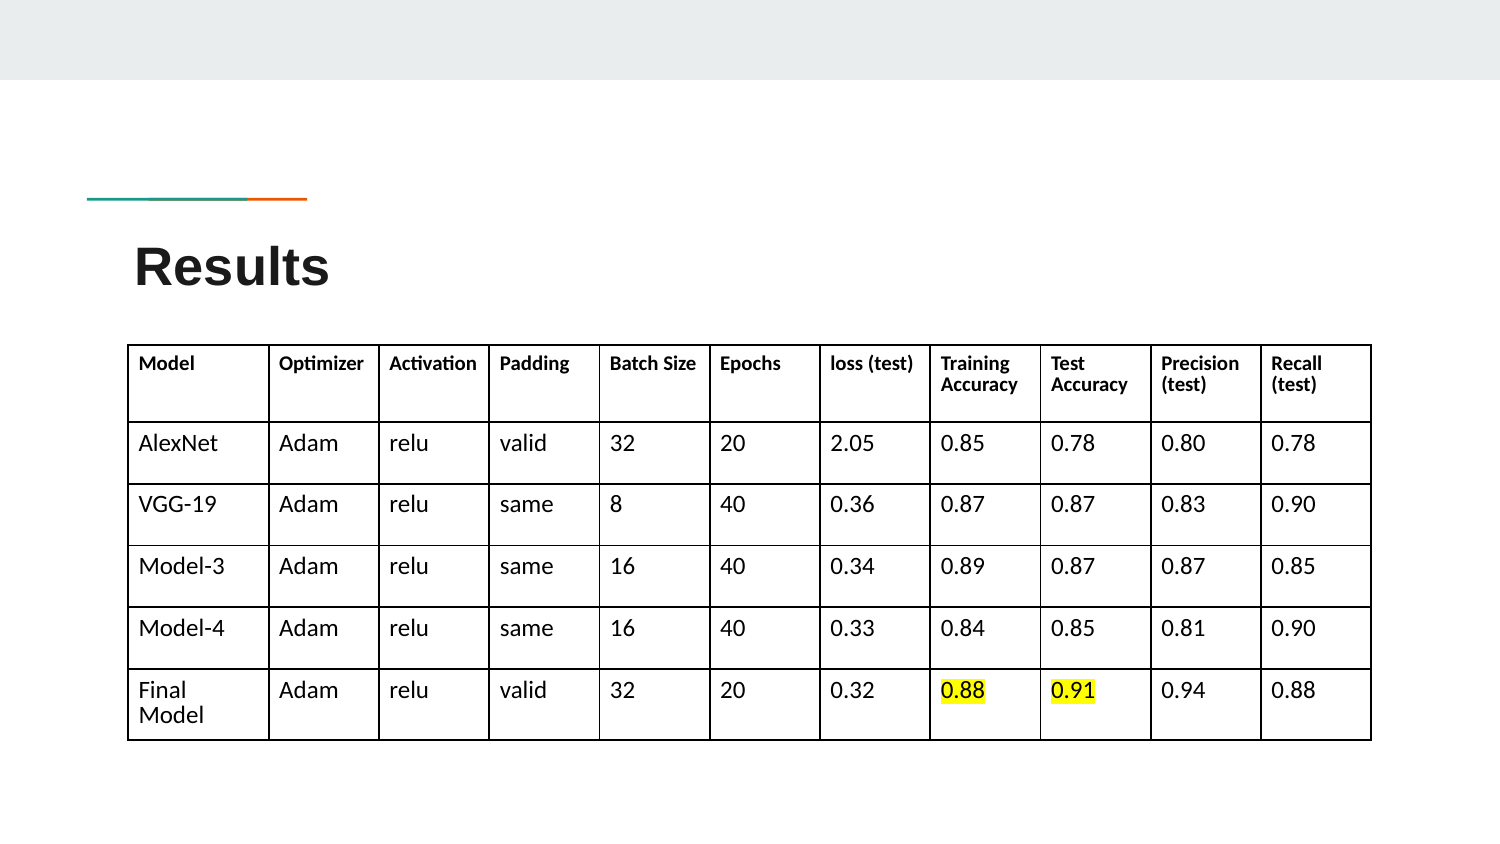

# Results
| Model | Optimizer | Activation | Padding | Batch Size | Epochs | loss (test) | Training Accuracy | Test Accuracy | Precision (test) | Recall (test) |
| --- | --- | --- | --- | --- | --- | --- | --- | --- | --- | --- |
| AlexNet | Adam | relu | valid | 32 | 20 | 2.05 | 0.85 | 0.78 | 0.80 | 0.78 |
| VGG-19 | Adam | relu | same | 8 | 40 | 0.36 | 0.87 | 0.87 | 0.83 | 0.90 |
| Model-3 | Adam | relu | same | 16 | 40 | 0.34 | 0.89 | 0.87 | 0.87 | 0.85 |
| Model-4 | Adam | relu | same | 16 | 40 | 0.33 | 0.84 | 0.85 | 0.81 | 0.90 |
| Final Model | Adam | relu | valid | 32 | 20 | 0.32 | 0.88 | 0.91 | 0.94 | 0.88 |